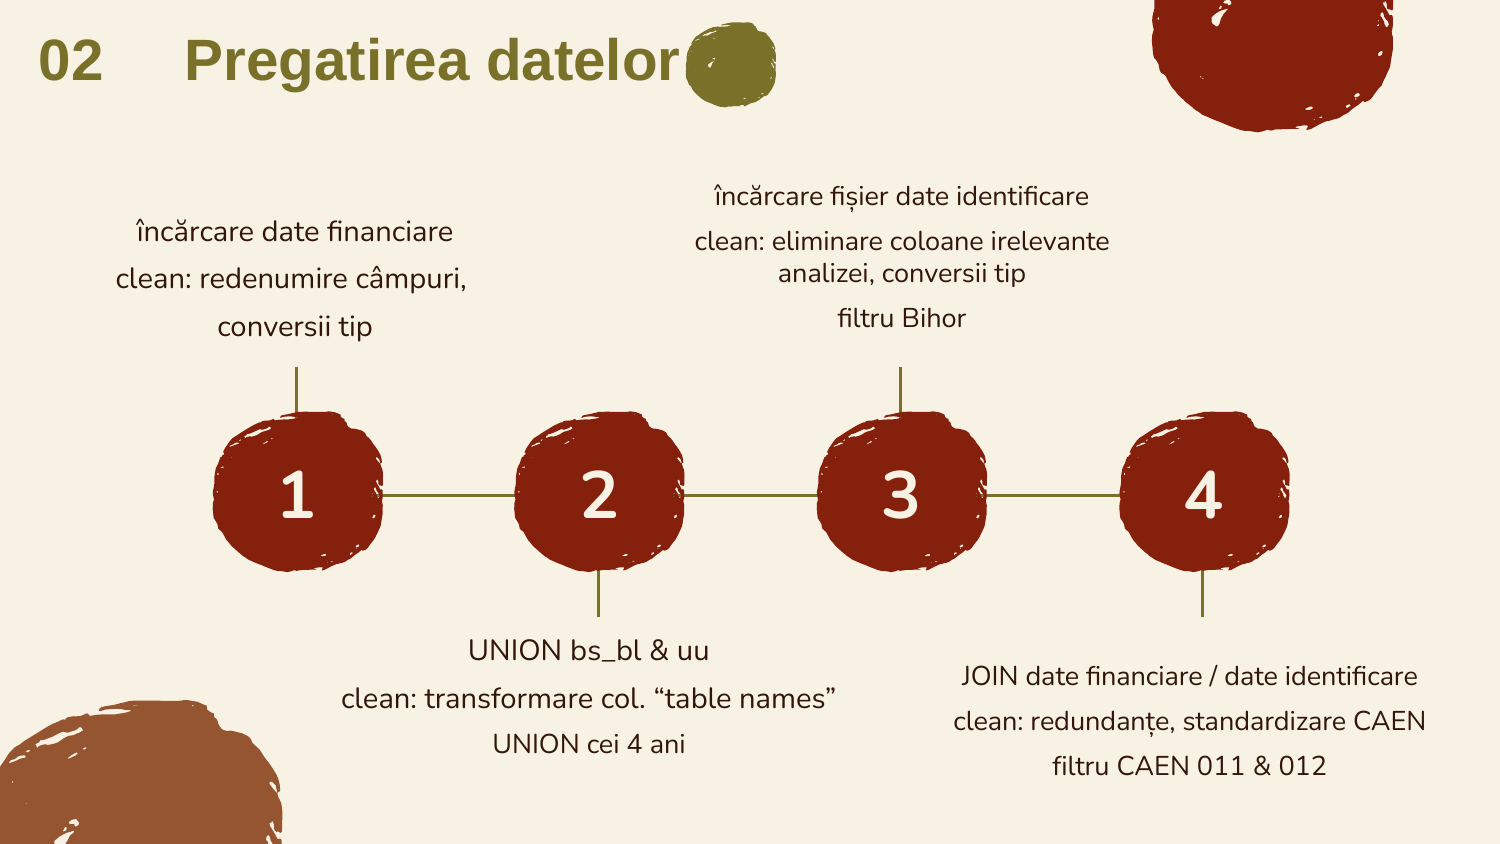

# 02     Pregatirea datelor

încărcare fișier date identificare
clean: eliminare coloane irelevante analizei, conversii tip
filtru Bihor

încărcare date financiare
clean: redenumire câmpuri,
conversii tip

1
2
3
4
UNION bs_bl & uu
clean: transformare col. “table names”
UNION cei 4 ani

JOIN date financiare / date identificare
clean: redundanțe, standardizare CAEN
filtru CAEN 011 & 012